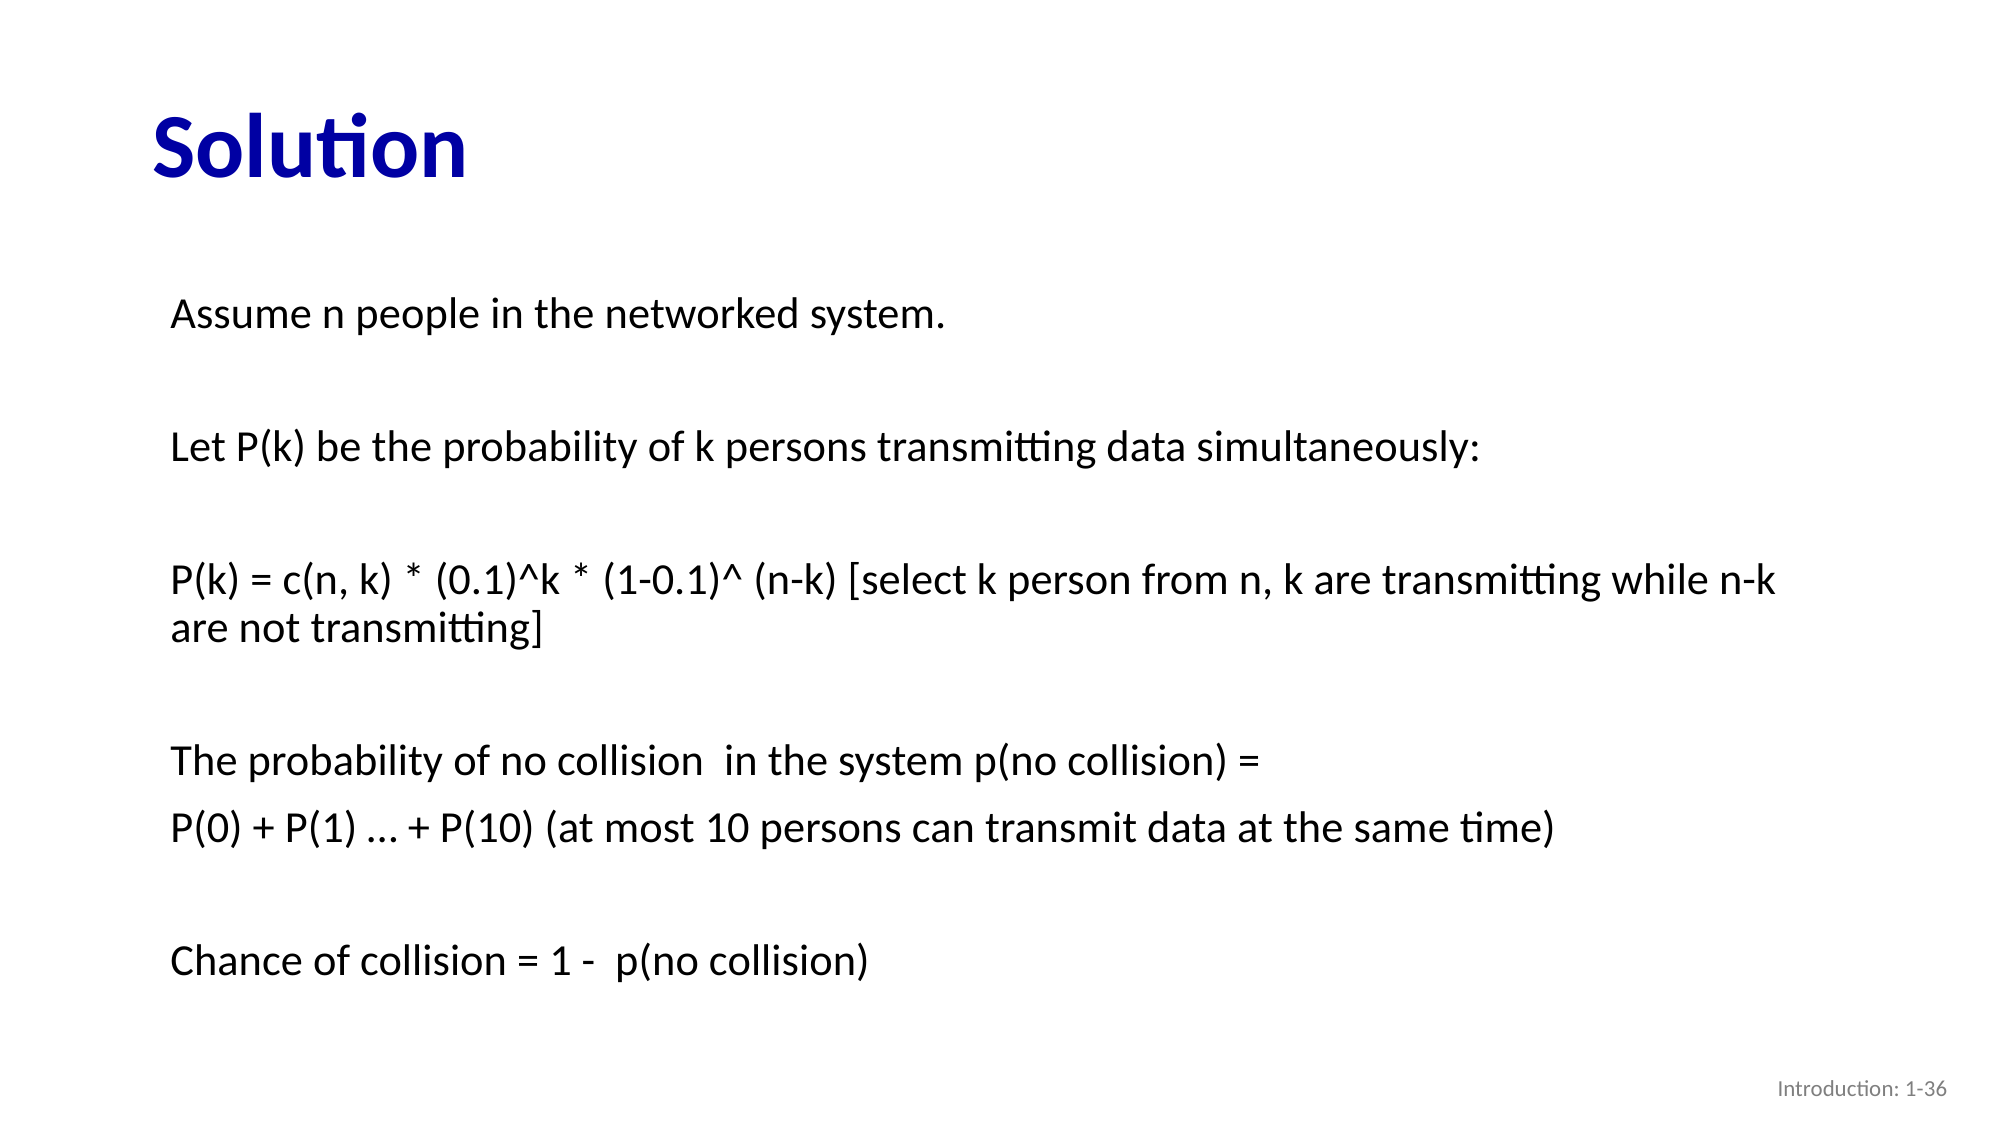

# Solution
Assume n people in the networked system.

Let P(k) be the probability of k persons transmitting data simultaneously:

P(k) = c(n, k) * (0.1)^k * (1-0.1)^ (n-k) [select k person from n, k are transmitting while n-k are not transmitting]

The probability of no collision  in the system p(no collision) =
P(0) + P(1) … + P(10) (at most 10 persons can transmit data at the same time)

Chance of collision = 1 -  p(no collision)

Introduction: 1-36